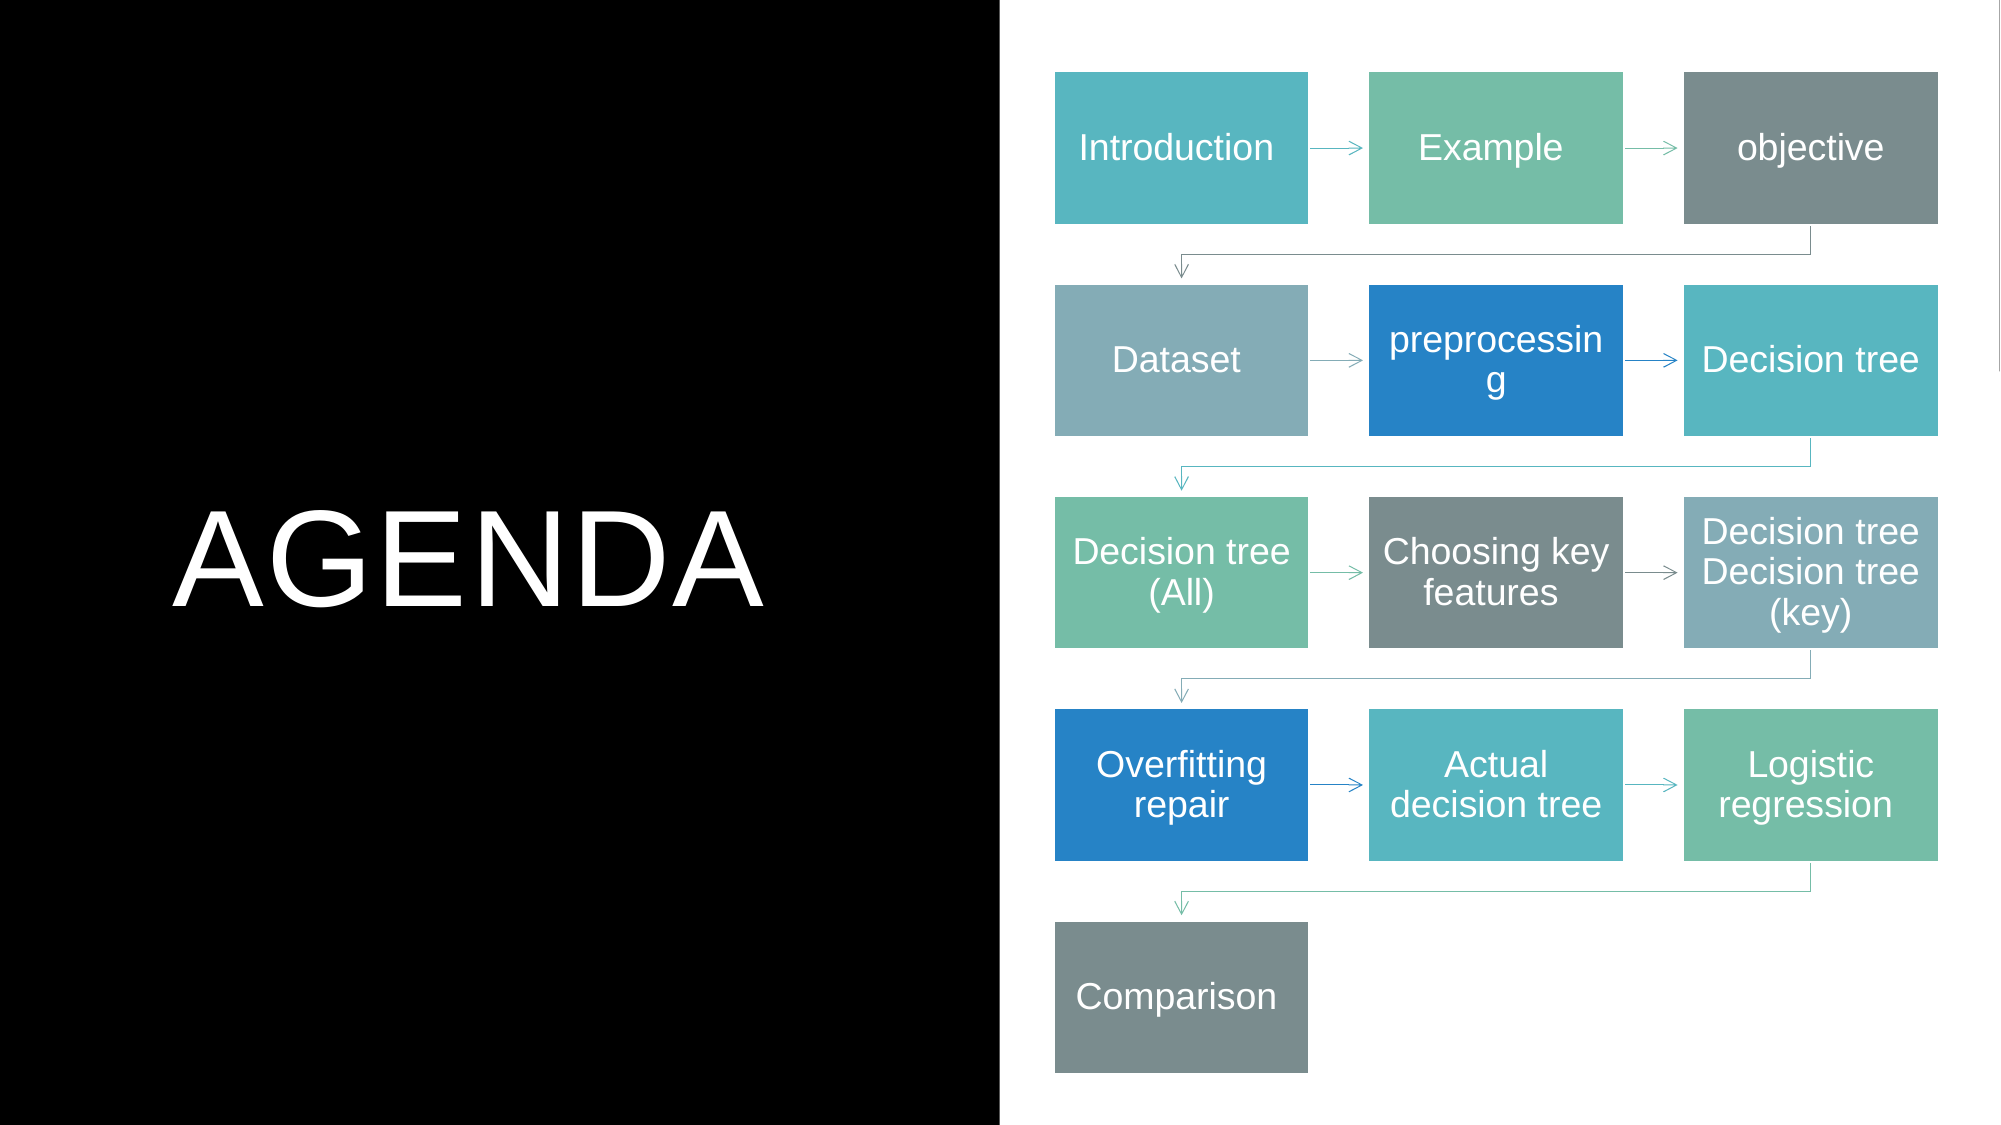

Introduction

Example

objective

Dataset

preprocessing

Decision tree

Decision tree (All)

Choosing key features

Decision tree Decision tree (key)

Overfitting repair

Actual decision tree

Logistic regression
Comparison
# agenda